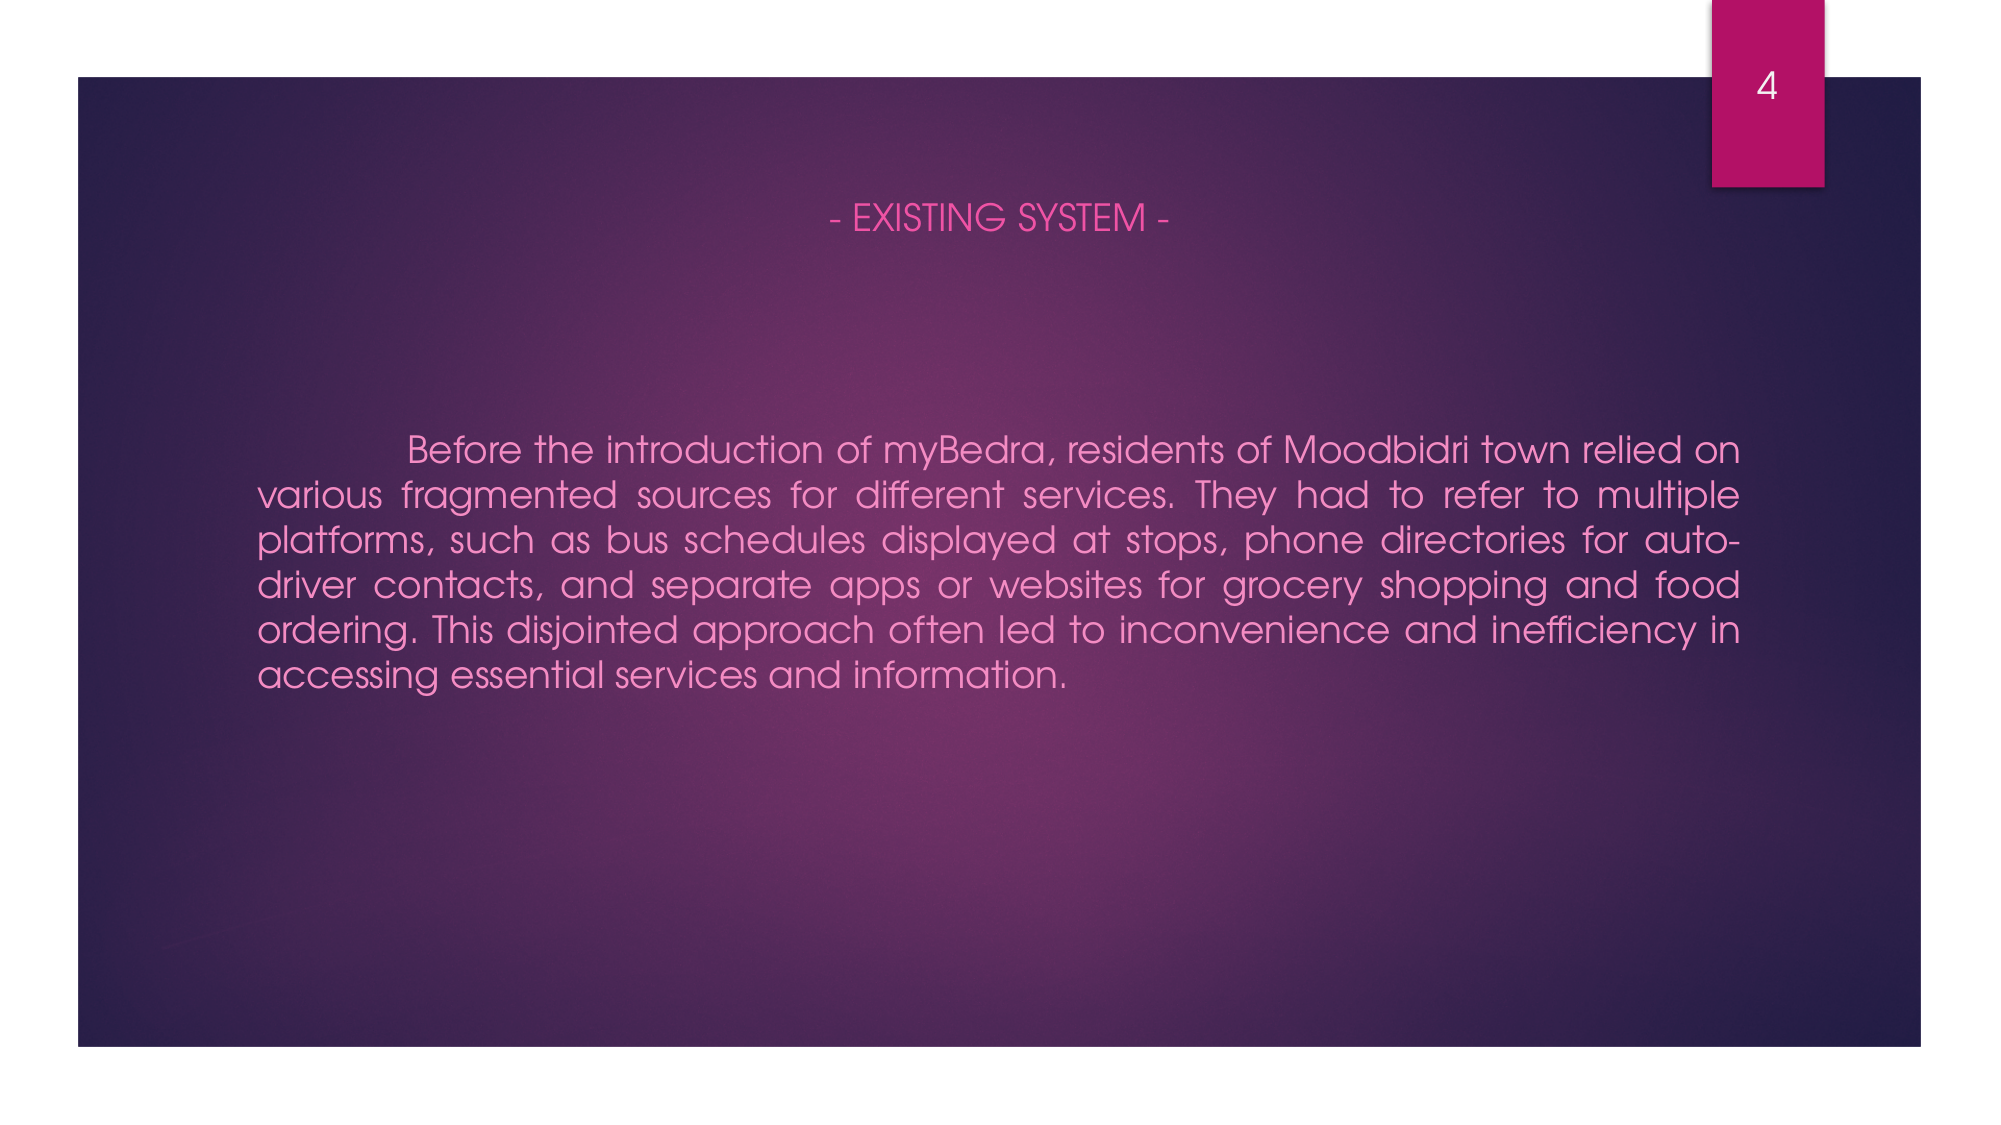

4
- Existing system -
	Before the introduction of myBedra, residents of Moodbidri town relied on various fragmented sources for different services. They had to refer to multiple platforms, such as bus schedules displayed at stops, phone directories for auto-driver contacts, and separate apps or websites for grocery shopping and food ordering. This disjointed approach often led to inconvenience and inefficiency in accessing essential services and information.